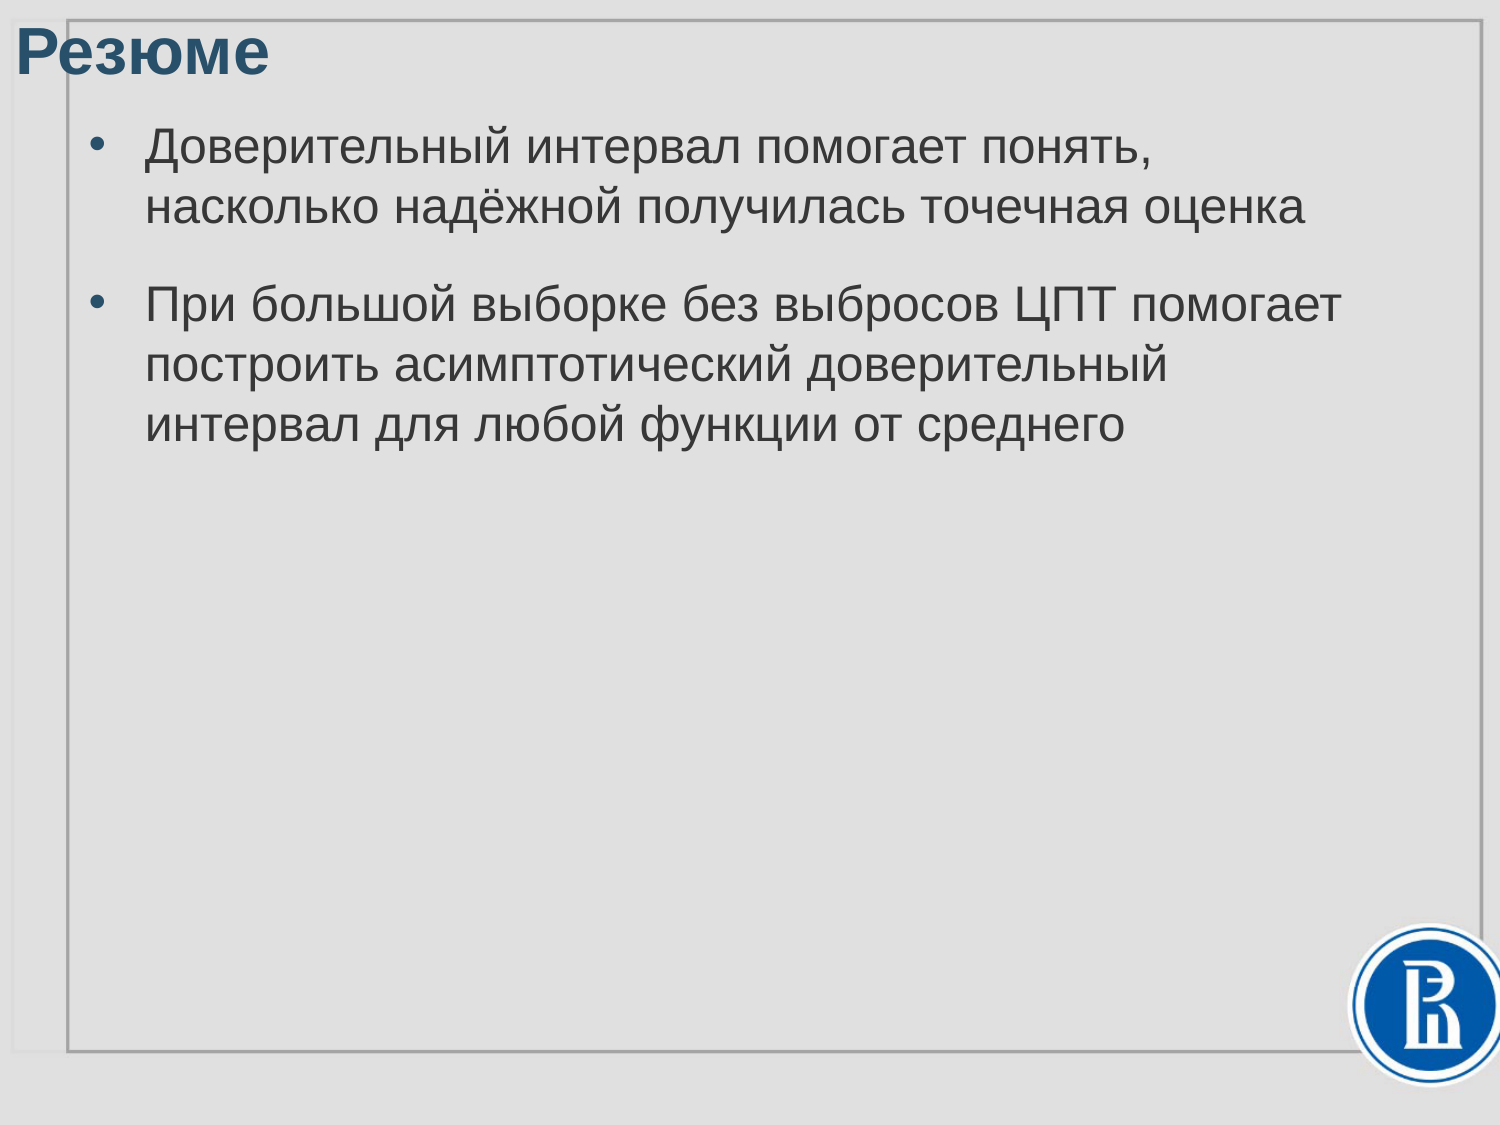

# Резюме
Доверительный интервал помогает понять, насколько надёжной получилась точечная оценка
При большой выборке без выбросов ЦПТ помогает построить асимптотический доверительный интервал для любой функции от среднего